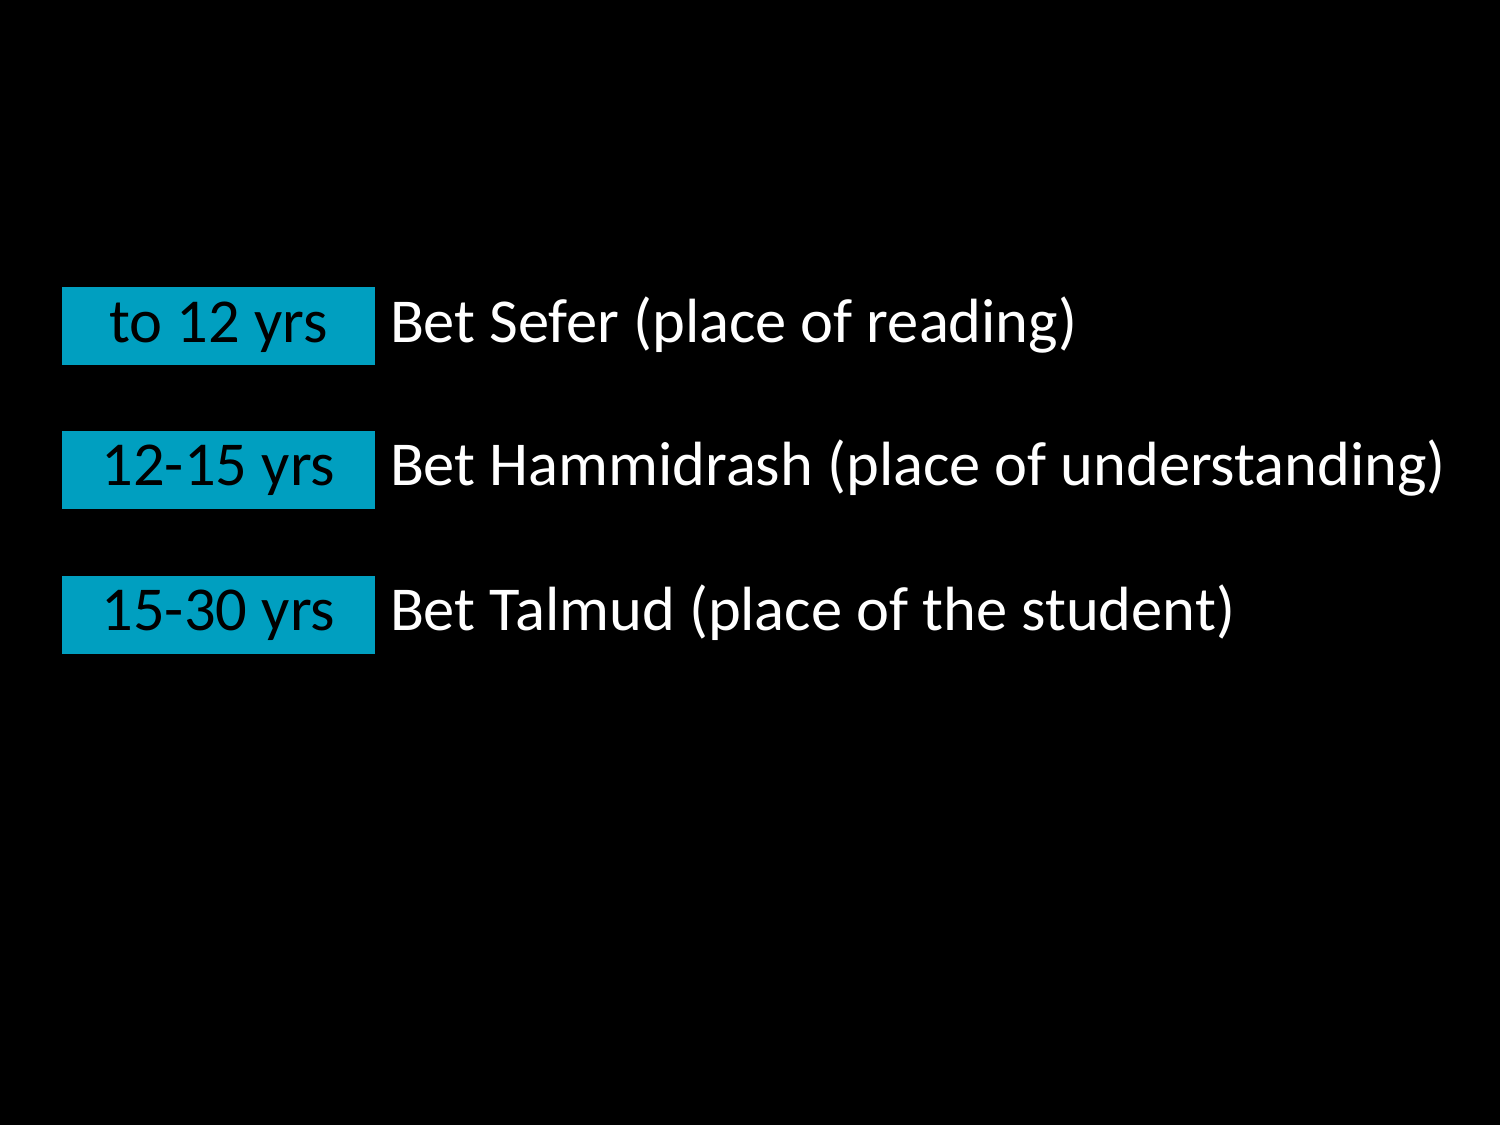

| to 12 yrs | Bet Sefer (place of reading) |
| --- | --- |
| 12-15 yrs | Bet Hammidrash (place of understanding) |
| --- | --- |
| 15-30 yrs | Bet Talmud (place of the student) |
| --- | --- |